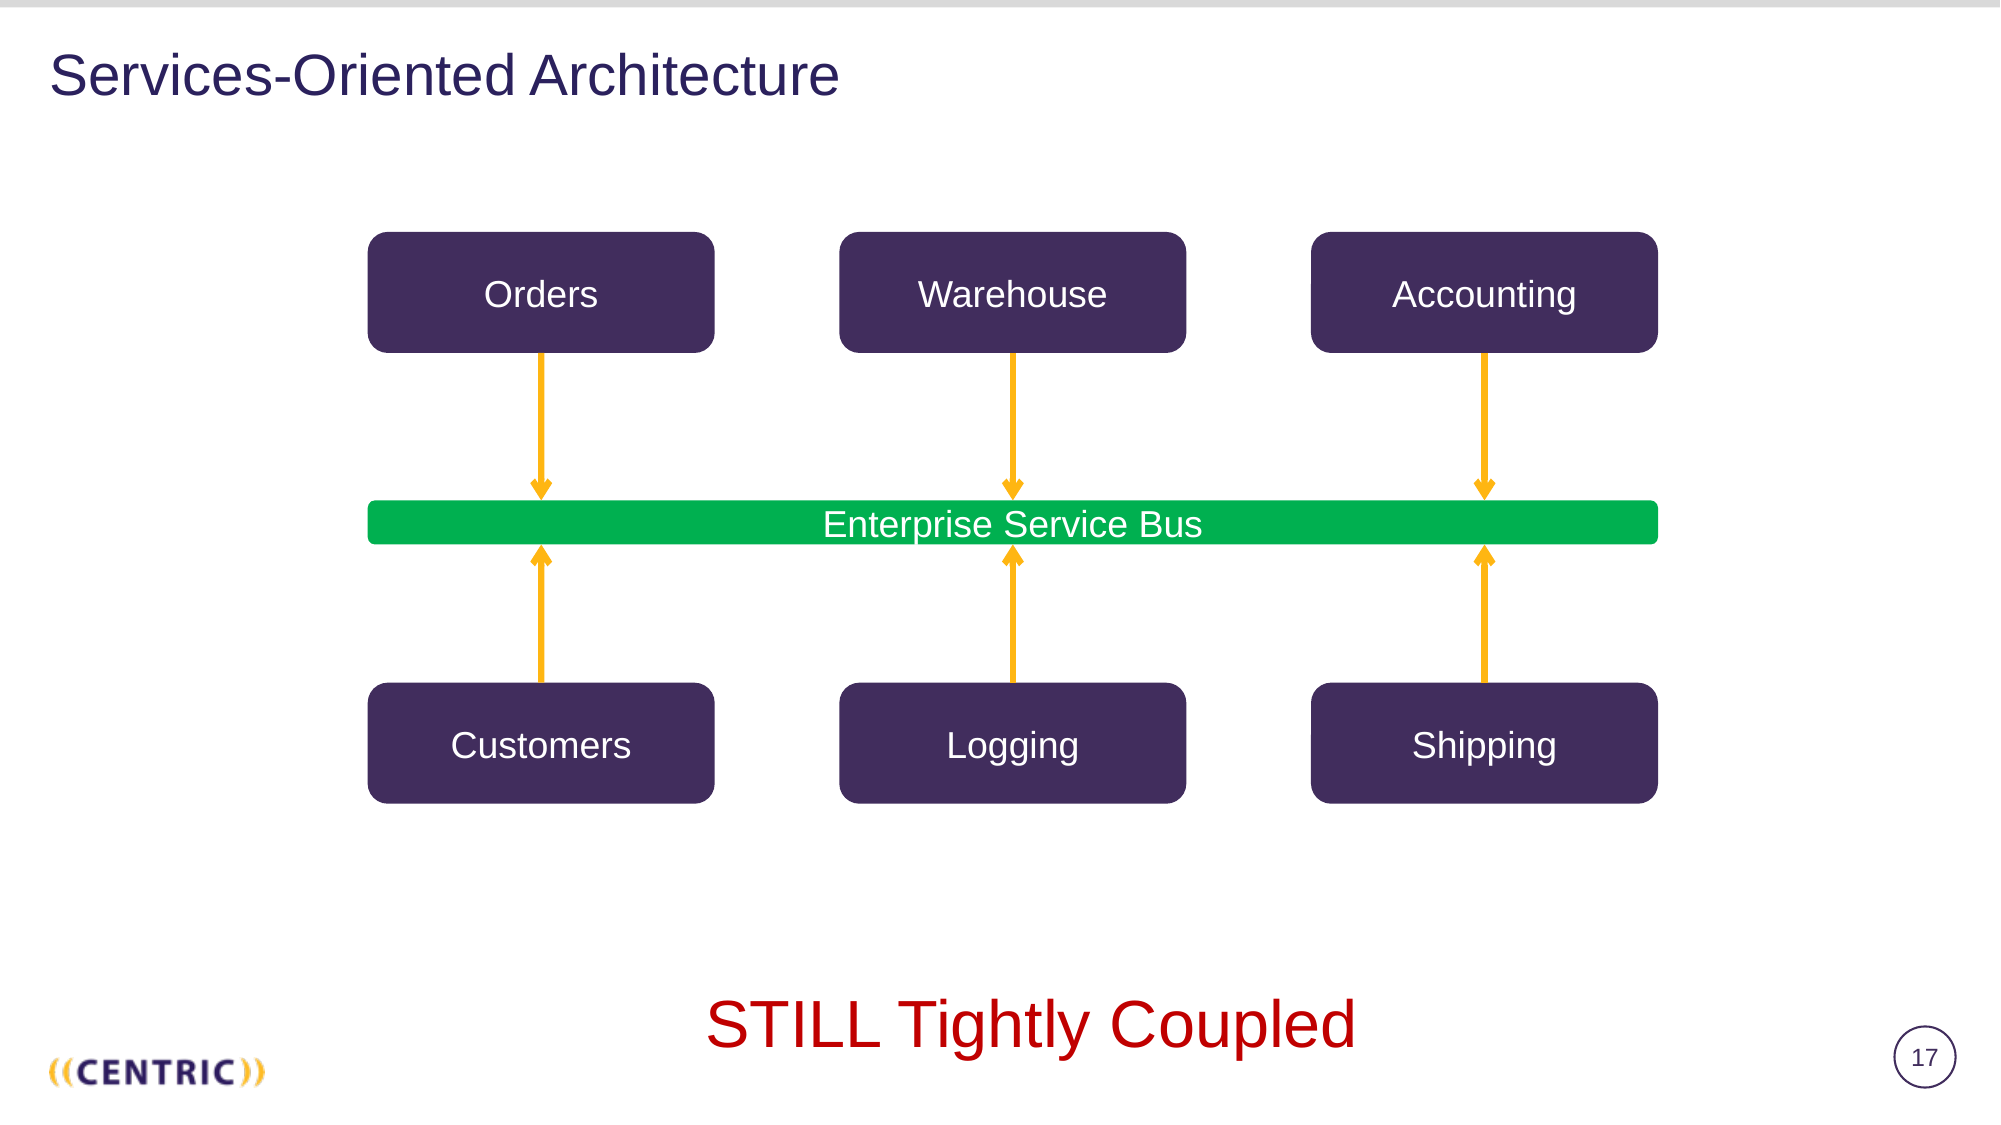

# Services-Oriented Architecture
Orders
Warehouse
Accounting
Enterprise Service Bus
Customers
Logging
Shipping
STILL Tightly Coupled